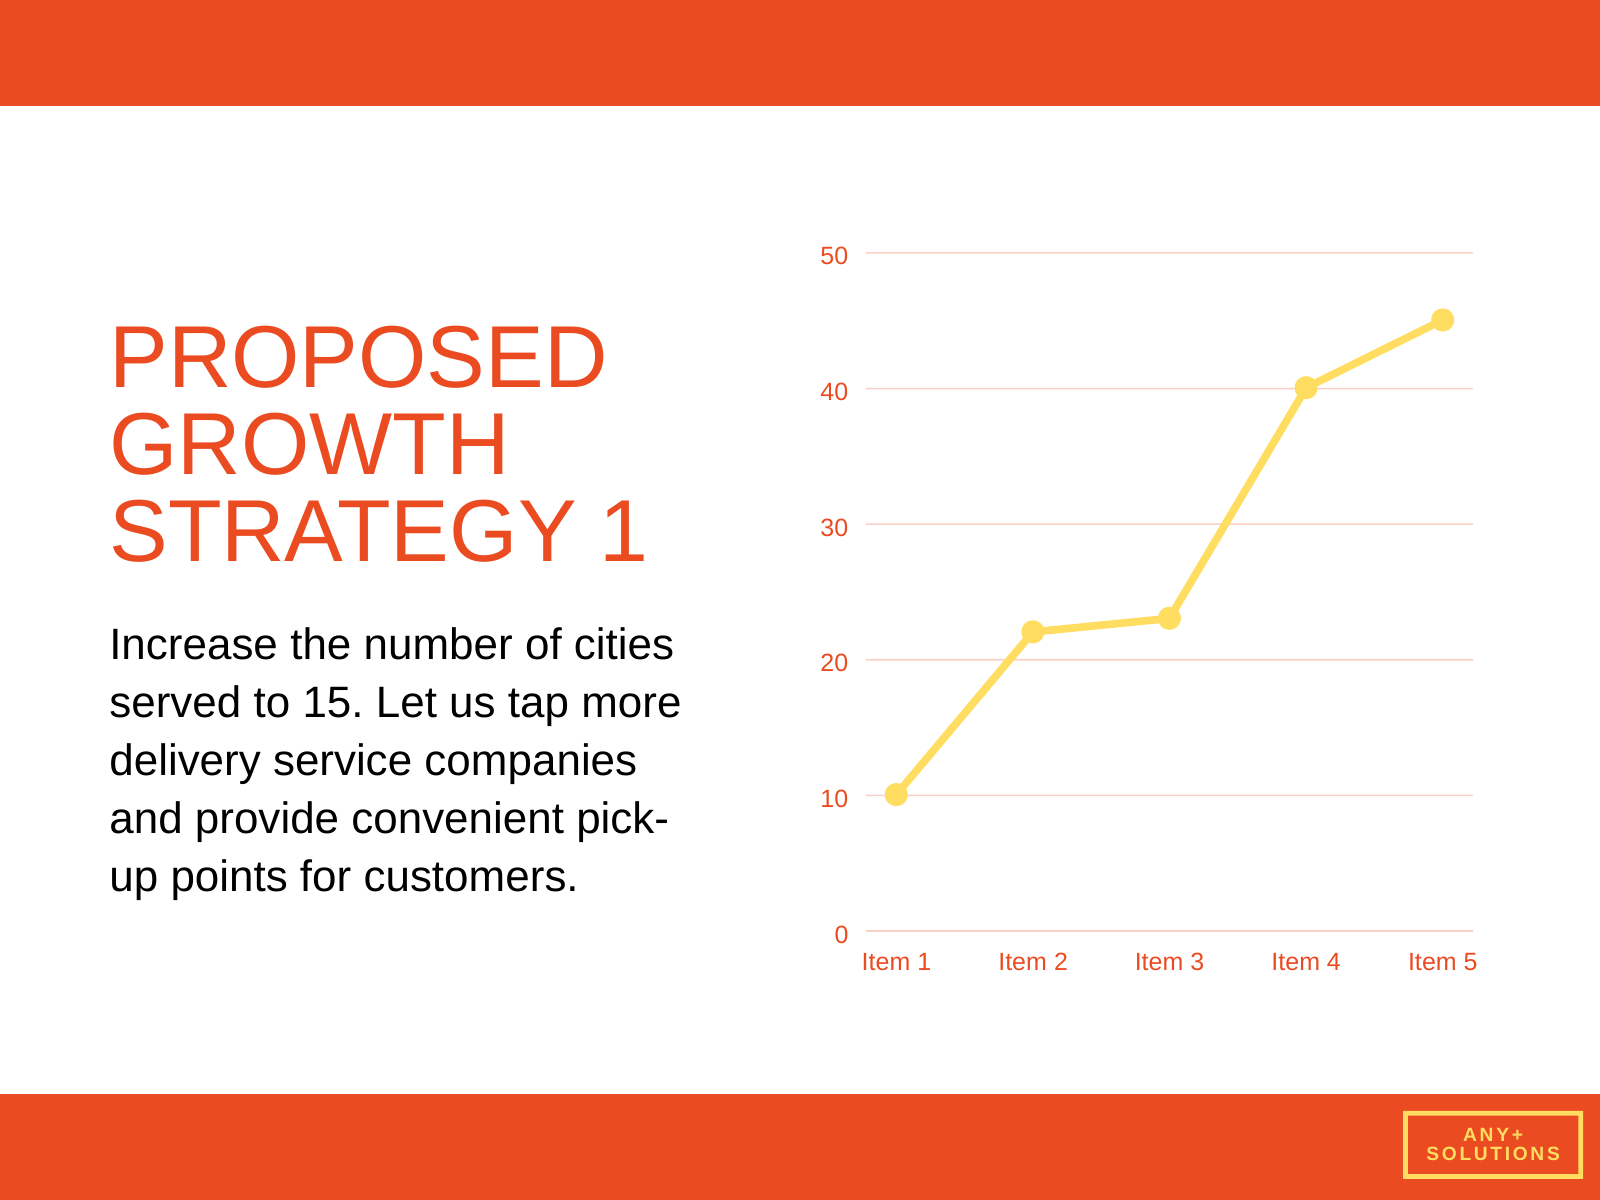

50
40
30
20
10
0
Item 1
Item 2
Item 3
Item 4
Item 5
PROPOSED GROWTH STRATEGY 1
Increase the number of cities served to 15. Let us tap more delivery service companies and provide convenient pick-up points for customers.

ANY+
SOLUTIONS